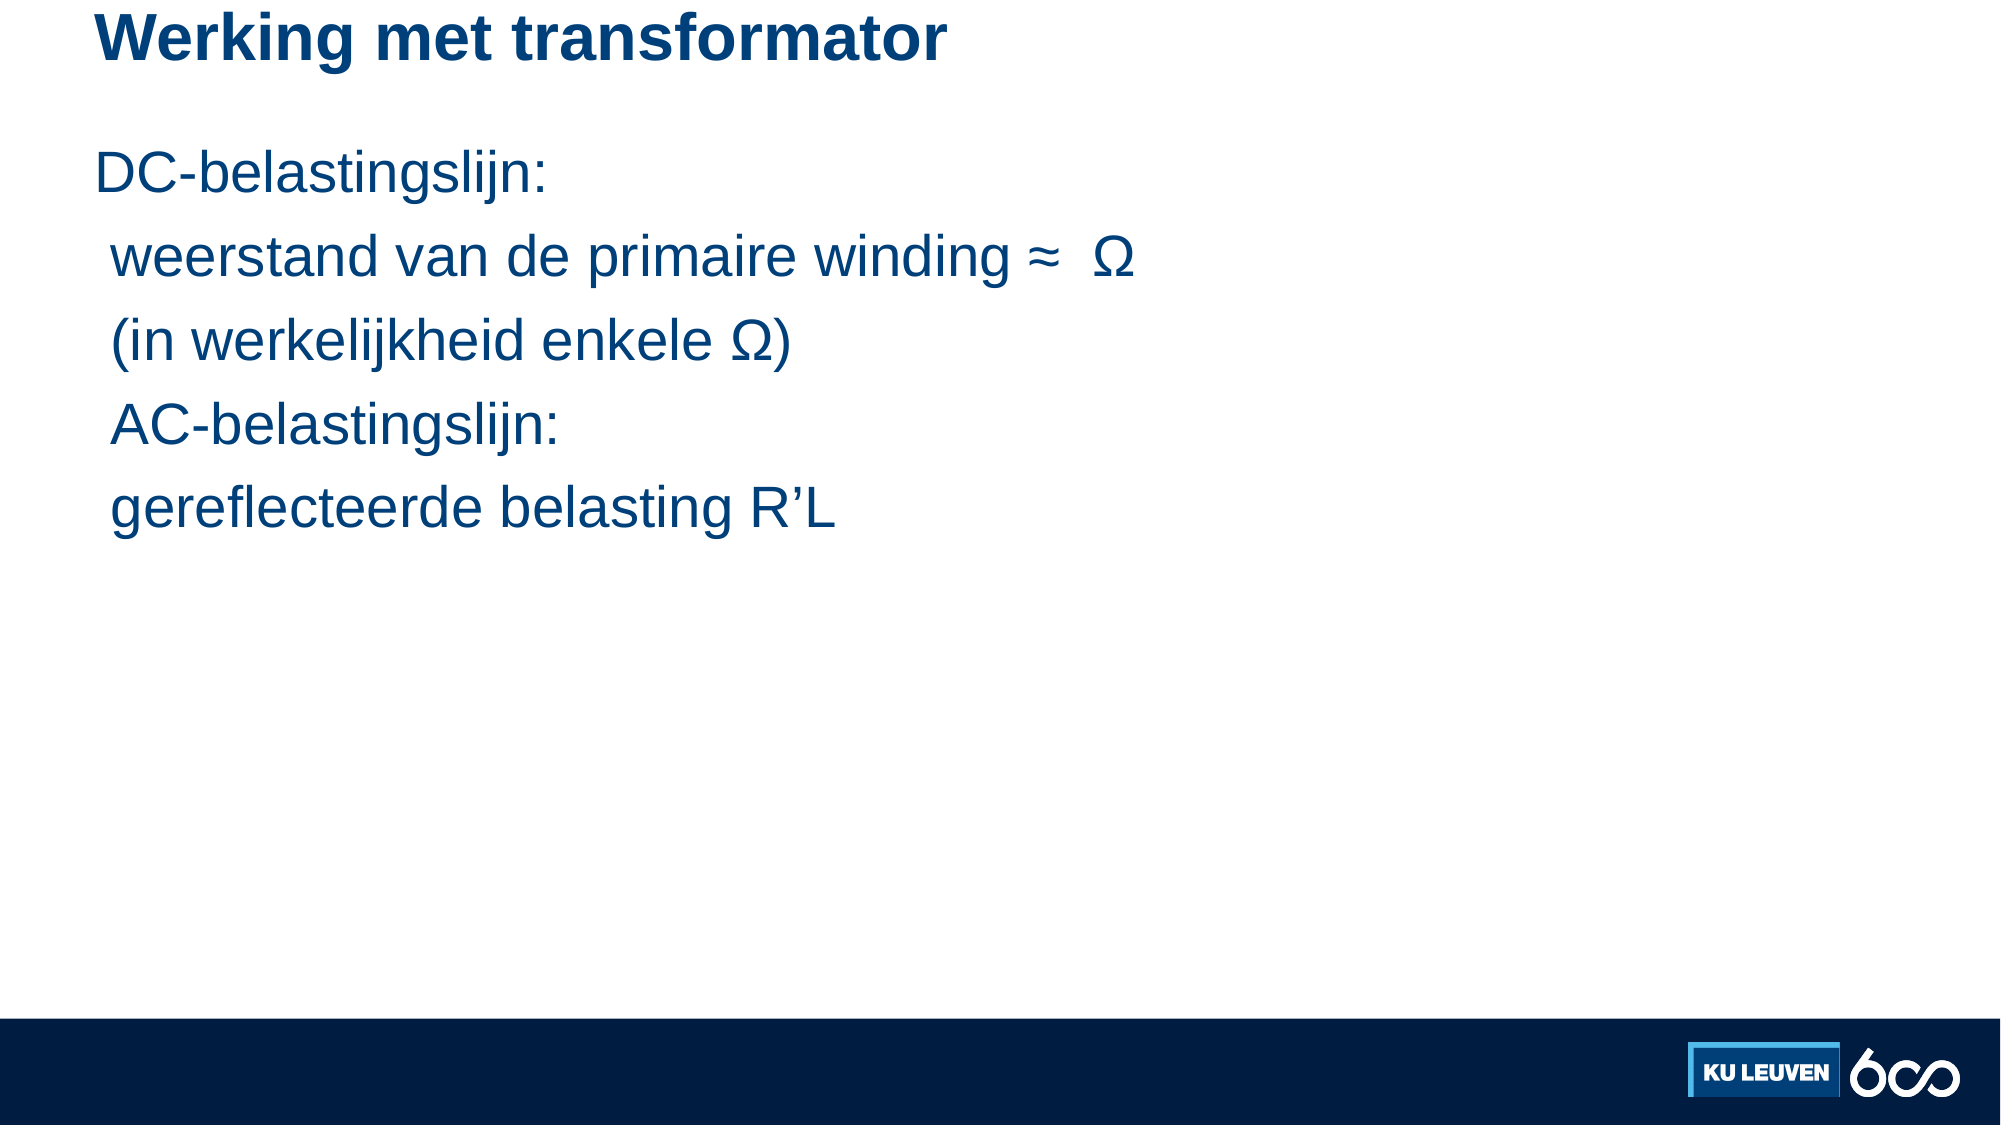

# Werking met transformator
DC-belastingslijn:
 weerstand van de primaire winding ≈  Ω
 (in werkelijkheid enkele Ω)
 AC-belastingslijn:
 gereflecteerde belasting R’L